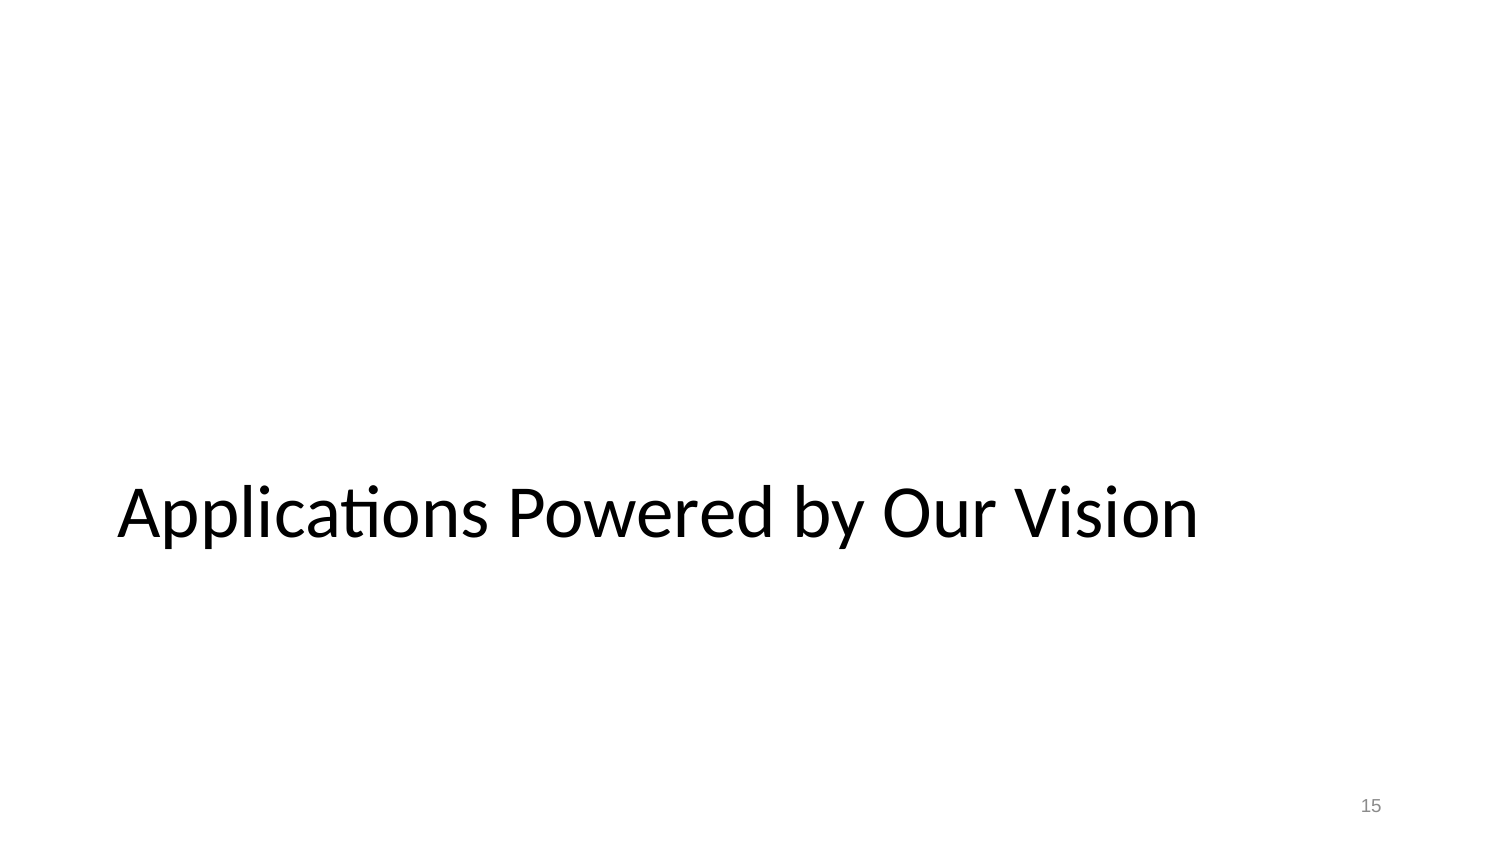

# Applications Powered by Our Vision

15